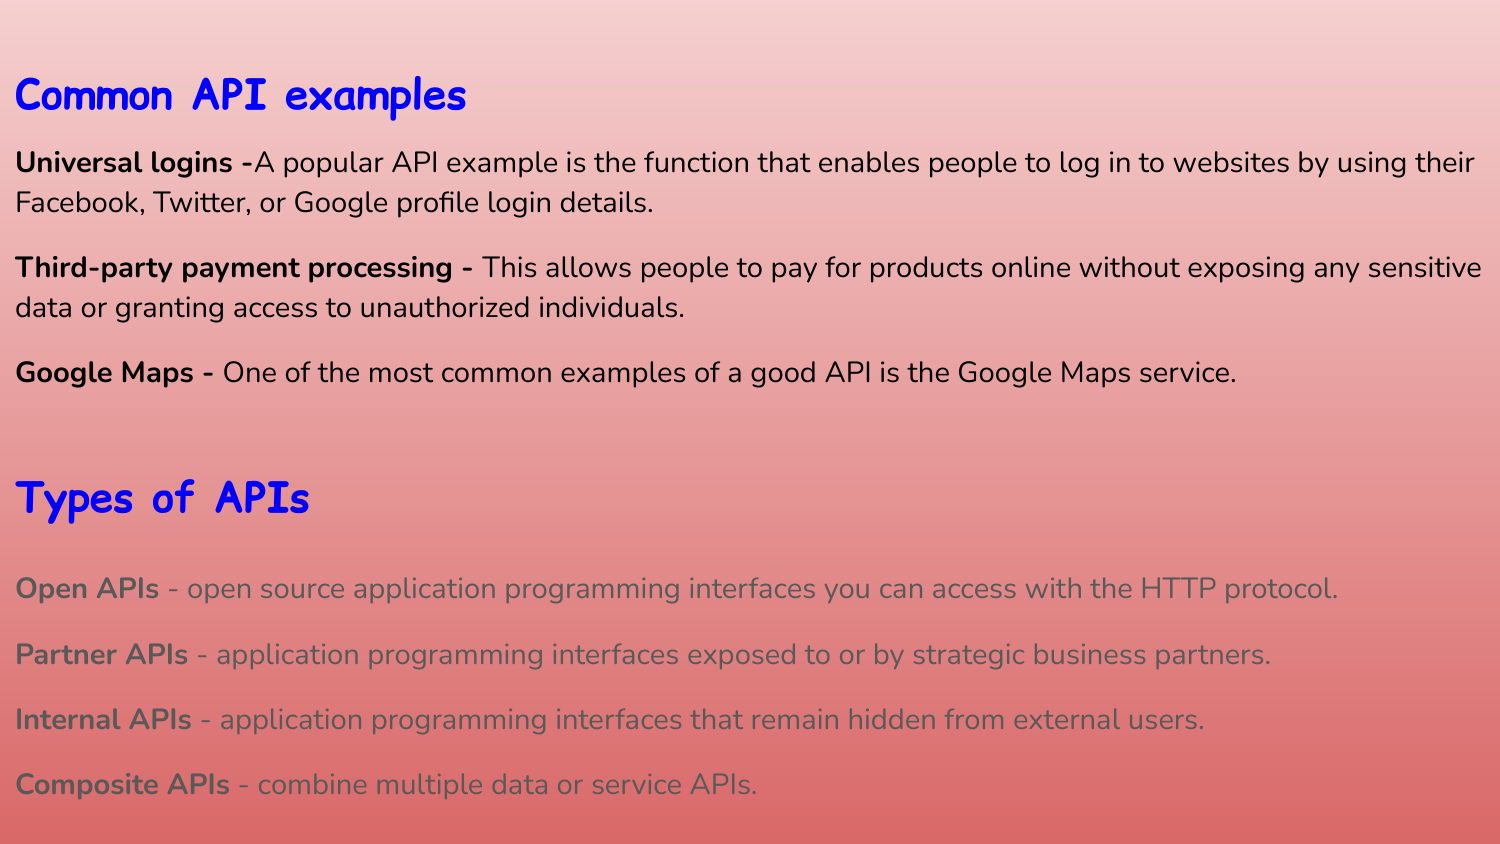

# Common API examples

Universal logins -A popular API example is the function that enables people to log in to websites by using their Facebook, Twitter, or Google profile login details.
Third-party payment processing - This allows people to pay for products online without exposing any sensitive data or granting access to unauthorized individuals.
Google Maps - One of the most common examples of a good API is the Google Maps service.
Types of APIs

Open APIs - open source application programming interfaces you can access with the HTTP protocol.
Partner APIs - application programming interfaces exposed to or by strategic business partners.
Internal APIs - application programming interfaces that remain hidden from external users.
Composite APIs - combine multiple data or service APIs.